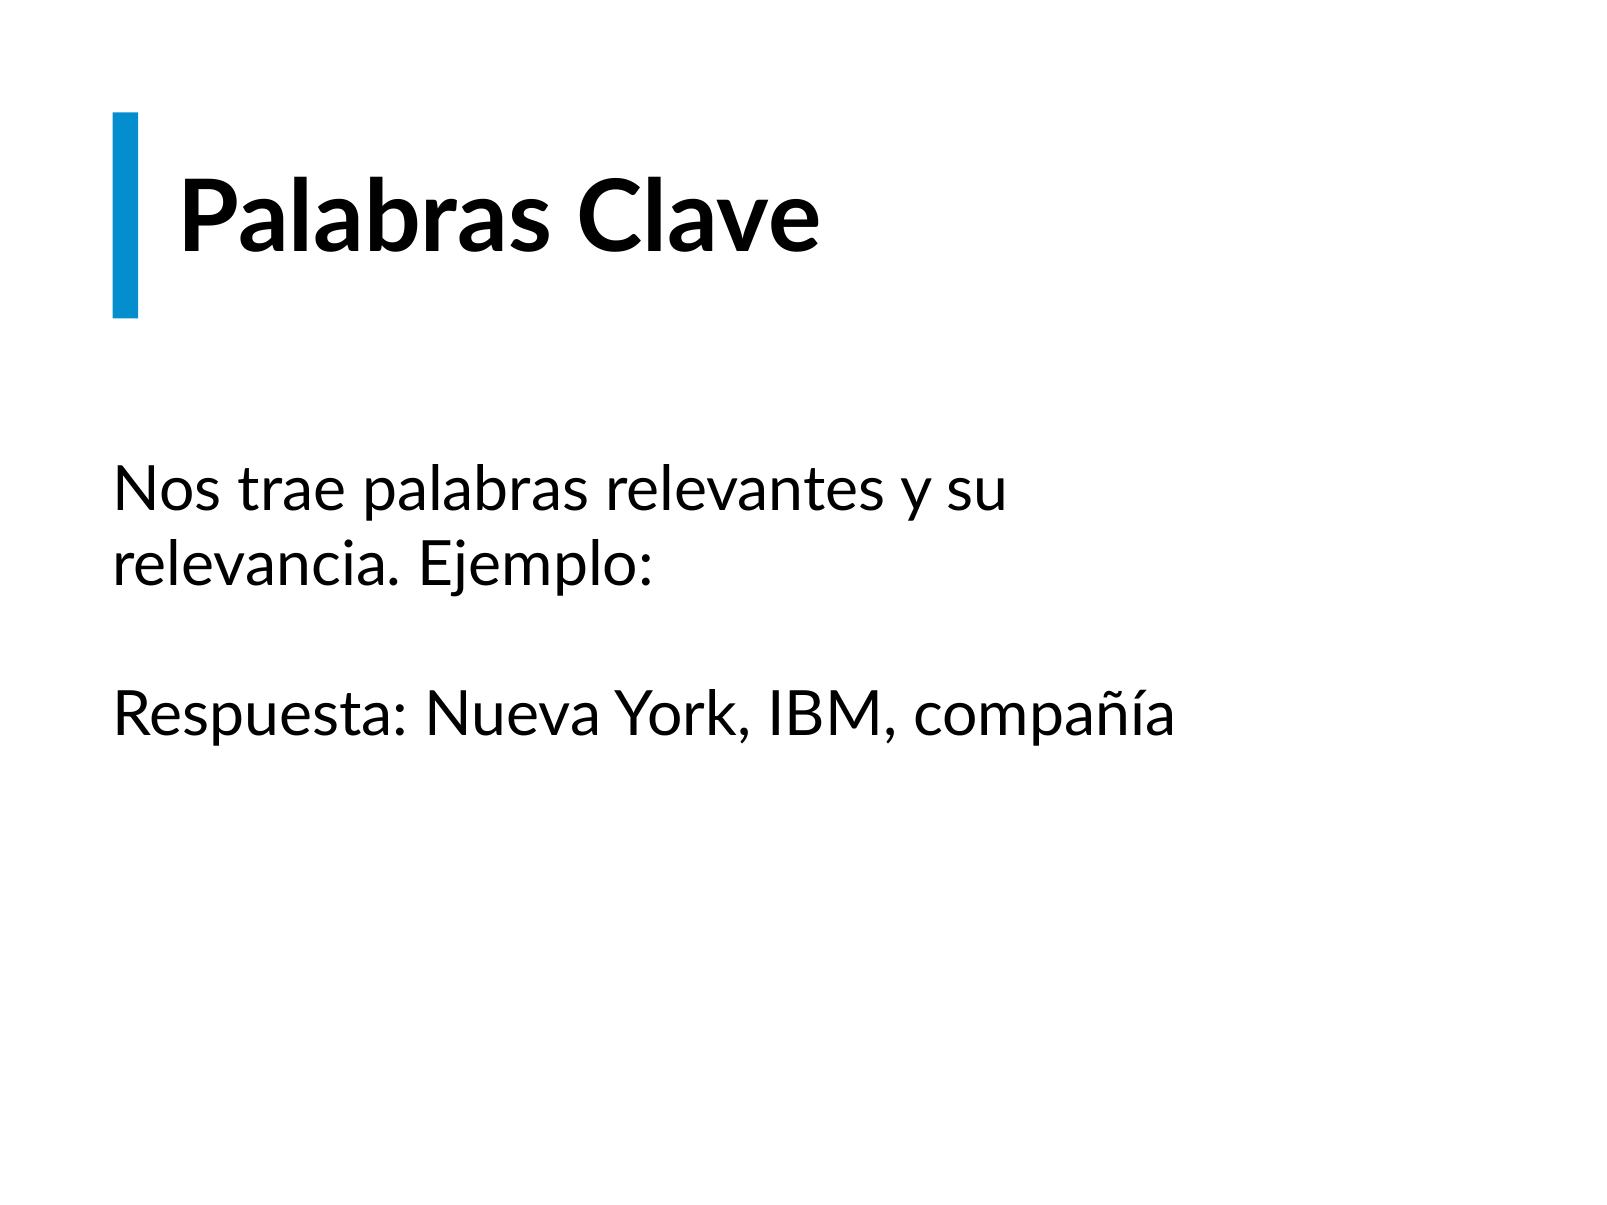

# Palabras Clave
Nos trae palabras relevantes y su relevancia. Ejemplo:

Respuesta: Nueva York, IBM, compañía